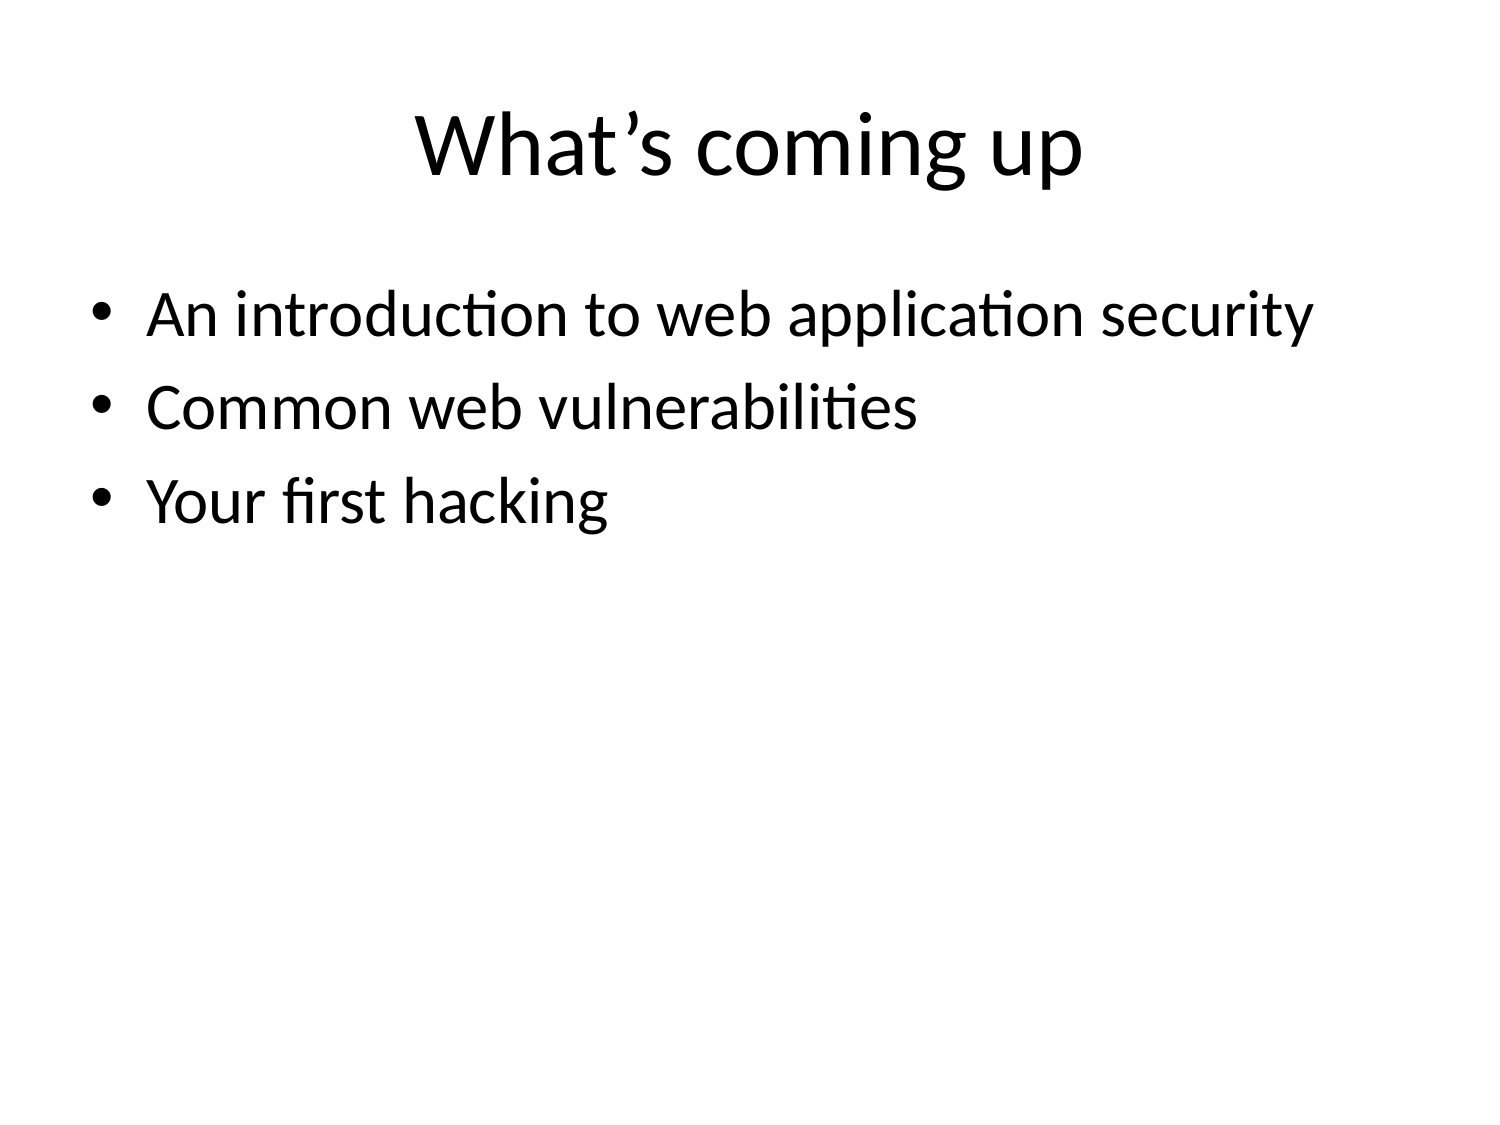

# What’s coming up
An introduction to web application security
Common web vulnerabilities
Your first hacking